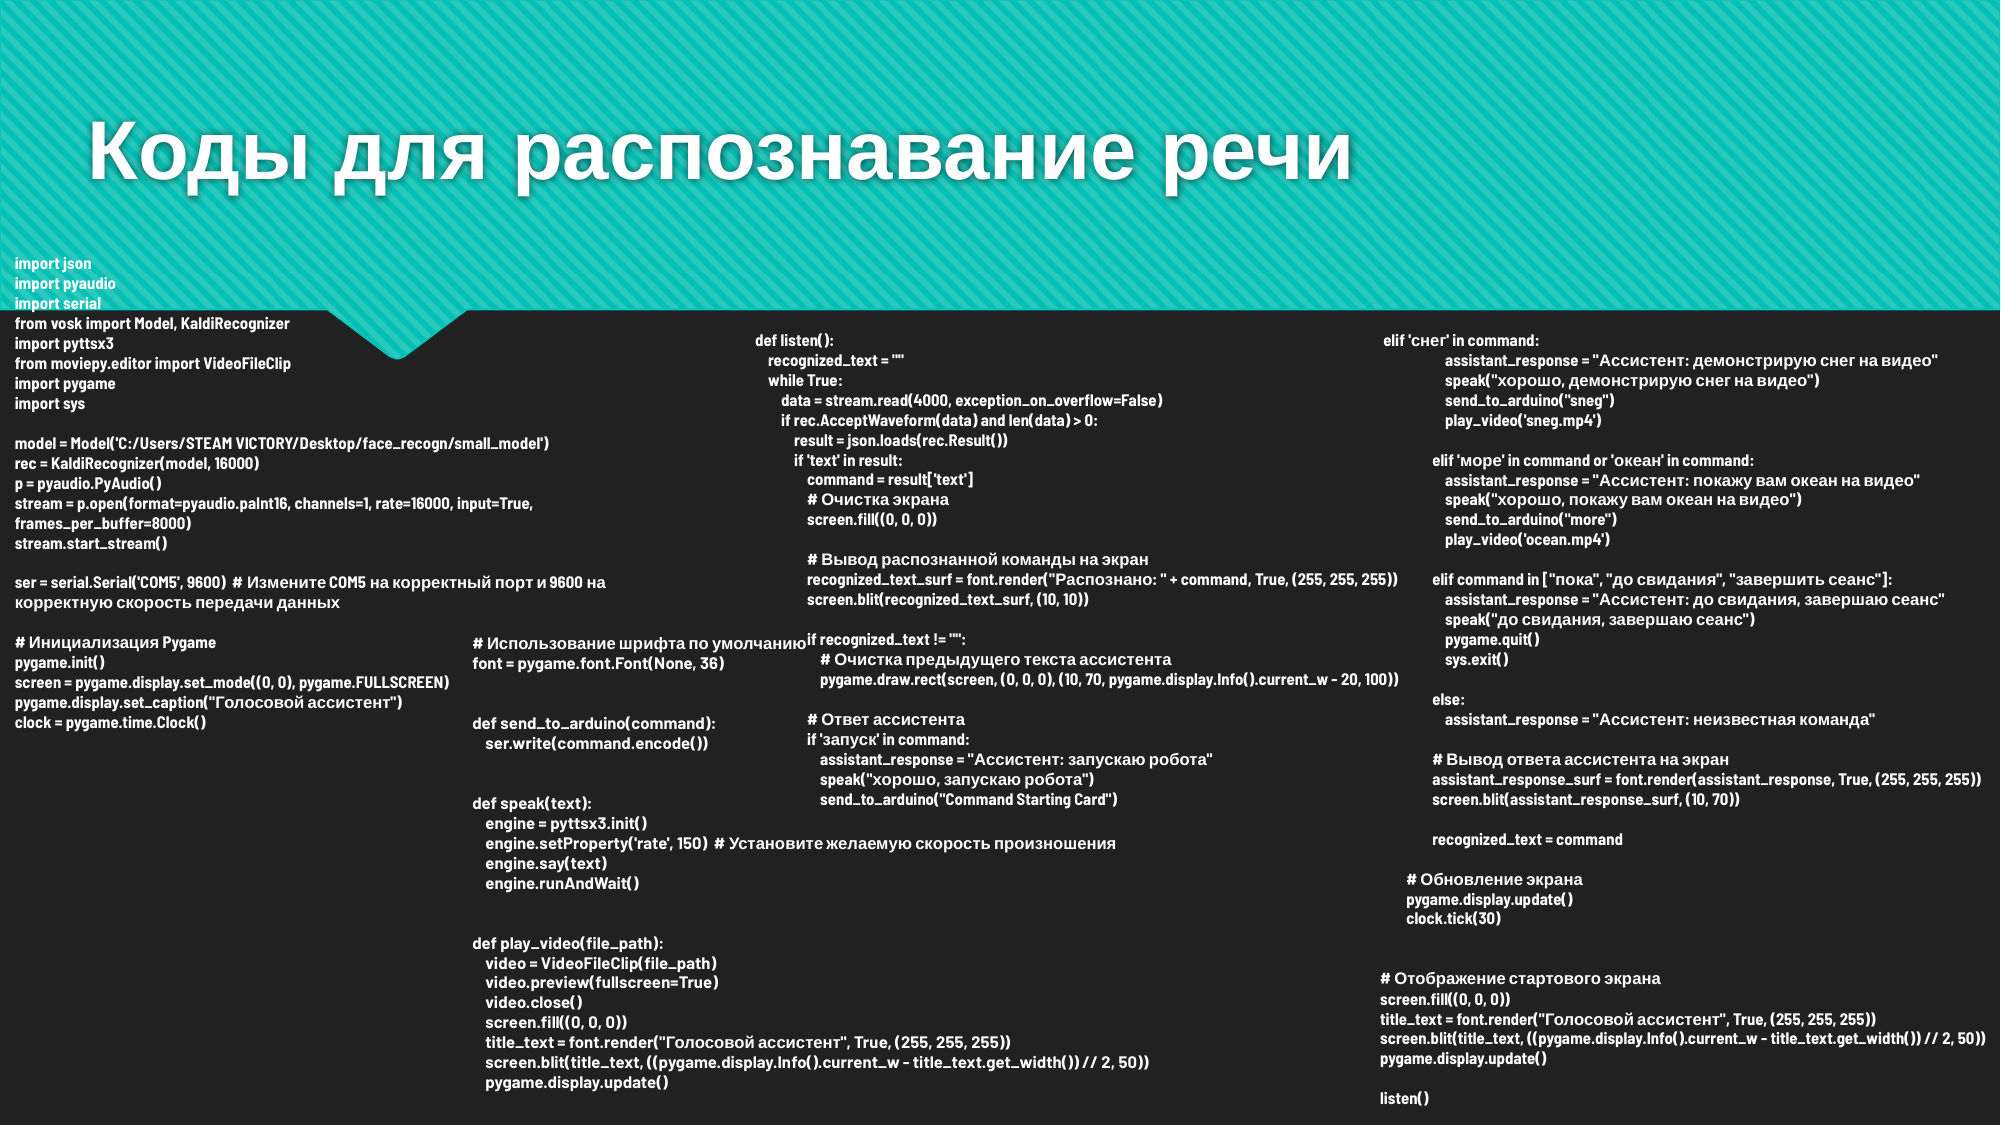

# Коды для распознавание речи
import json
import pyaudio
import serial
from vosk import Model, KaldiRecognizer
import pyttsx3
from moviepy.editor import VideoFileClip
import pygame
import sys

model = Model('C:/Users/STEAM VICTORY/Desktop/face_recogn/small_model')
rec = KaldiRecognizer(model, 16000)
p = pyaudio.PyAudio()
stream = p.open(format=pyaudio.paInt16, channels=1, rate=16000, input=True, frames_per_buffer=8000)
stream.start_stream()

ser = serial.Serial('COM5', 9600)  # Измените COM5 на корректный порт и 9600 на корректную скорость передачи данных

# Инициализация Pygame
pygame.init()
screen = pygame.display.set_mode((0, 0), pygame.FULLSCREEN)
pygame.display.set_caption("Голосовой ассистент")
clock = pygame.time.Clock()

def listen():
    recognized_text = ""
    while True:
        data = stream.read(4000, exception_on_overflow=False)
        if rec.AcceptWaveform(data) and len(data) > 0:
            result = json.loads(rec.Result())
            if 'text' in result:
                command = result['text']
                # Очистка экрана
                screen.fill((0, 0, 0))

                # Вывод распознанной команды на экран
                recognized_text_surf = font.render("Распознано: " + command, True, (255, 255, 255))
                screen.blit(recognized_text_surf, (10, 10))

                if recognized_text != "":
                    # Очистка предыдущего текста ассистента
                    pygame.draw.rect(screen, (0, 0, 0), (10, 70, pygame.display.Info().current_w - 20, 100))

                # Ответ ассистента
                if 'запуск' in command:
                    assistant_response = "Ассистент: запускаю робота"
                    speak("хорошо, запускаю робота")
                    send_to_arduino("Command Starting Card")

 elif 'снег' in command:
                    assistant_response = "Ассистент: демонстрирую снег на видео"
                    speak("хорошо, демонстрирую снег на видео")
                    send_to_arduino("sneg")
                    play_video('sneg.mp4')

                elif 'море' in command or 'океан' in command:
                    assistant_response = "Ассистент: покажу вам океан на видео"
                    speak("хорошо, покажу вам океан на видео")
                    send_to_arduino("more")
                    play_video('ocean.mp4')

                elif command in ["пока", "до свидания", "завершить сеанс"]:
                    assistant_response = "Ассистент: до свидания, завершаю сеанс"
                    speak("до свидания, завершаю сеанс")
                    pygame.quit()
                    sys.exit()

                else:
                    assistant_response = "Ассистент: неизвестная команда"

                # Вывод ответа ассистента на экран
                assistant_response_surf = font.render(assistant_response, True, (255, 255, 255))
                screen.blit(assistant_response_surf, (10, 70))

                recognized_text = command

        # Обновление экрана
        pygame.display.update()
        clock.tick(30)

# Отображение стартового экрана
screen.fill((0, 0, 0))
title_text = font.render("Голосовой ассистент", True, (255, 255, 255))
screen.blit(title_text, ((pygame.display.Info().current_w - title_text.get_width()) // 2, 50))
pygame.display.update()

listen()

# Использование шрифта по умолчанию
font = pygame.font.Font(None, 36)

def send_to_arduino(command):
    ser.write(command.encode())

def speak(text):
    engine = pyttsx3.init()
    engine.setProperty('rate', 150)  # Установите желаемую скорость произношения
    engine.say(text)
    engine.runAndWait()

def play_video(file_path):
    video = VideoFileClip(file_path)
    video.preview(fullscreen=True)
    video.close()
    screen.fill((0, 0, 0))
    title_text = font.render("Голосовой ассистент", True, (255, 255, 255))
    screen.blit(title_text, ((pygame.display.Info().current_w - title_text.get_width()) // 2, 50))
    pygame.display.update()